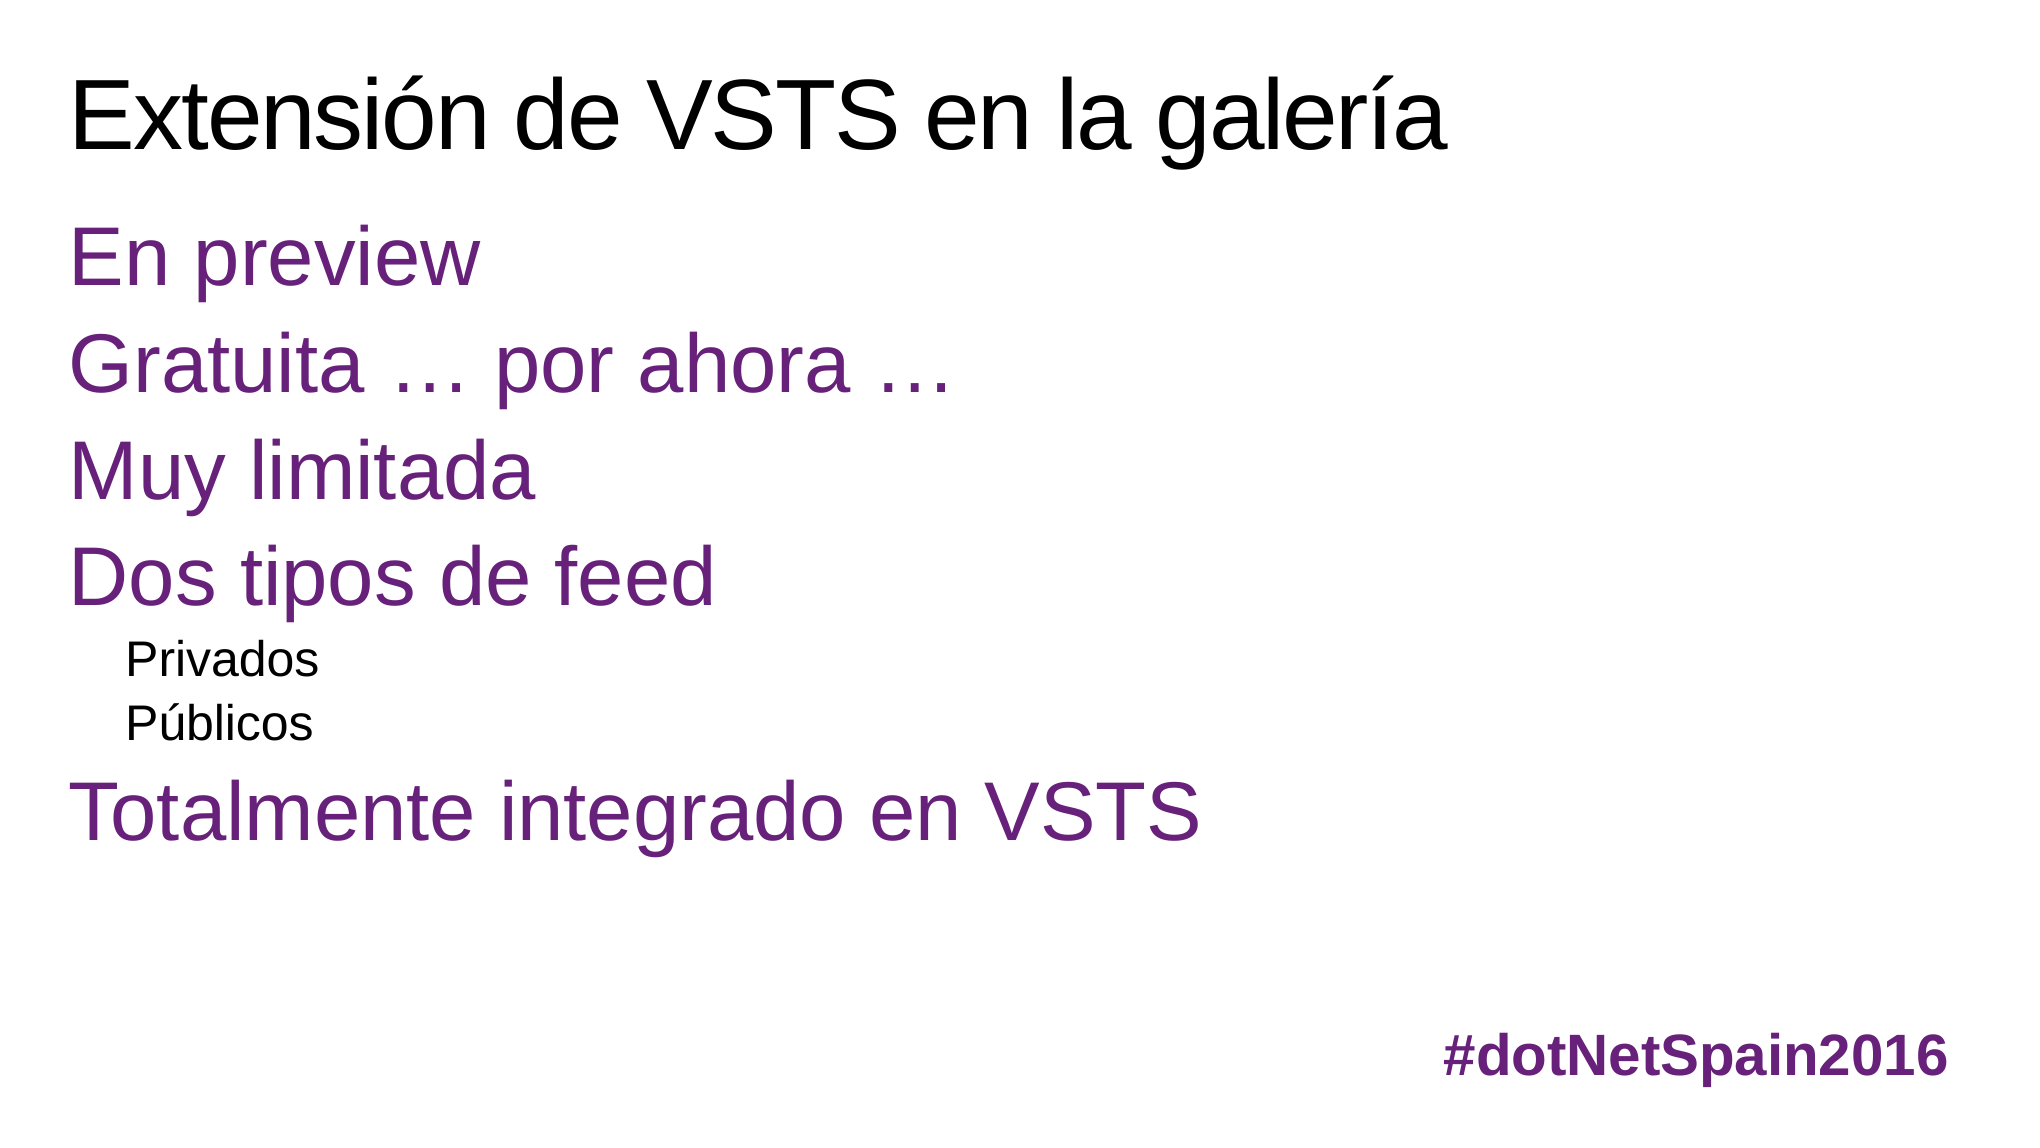

# Extensión de VSTS en la galería
En preview
Gratuita … por ahora …
Muy limitada
Dos tipos de feed
Privados
Públicos
Totalmente integrado en VSTS